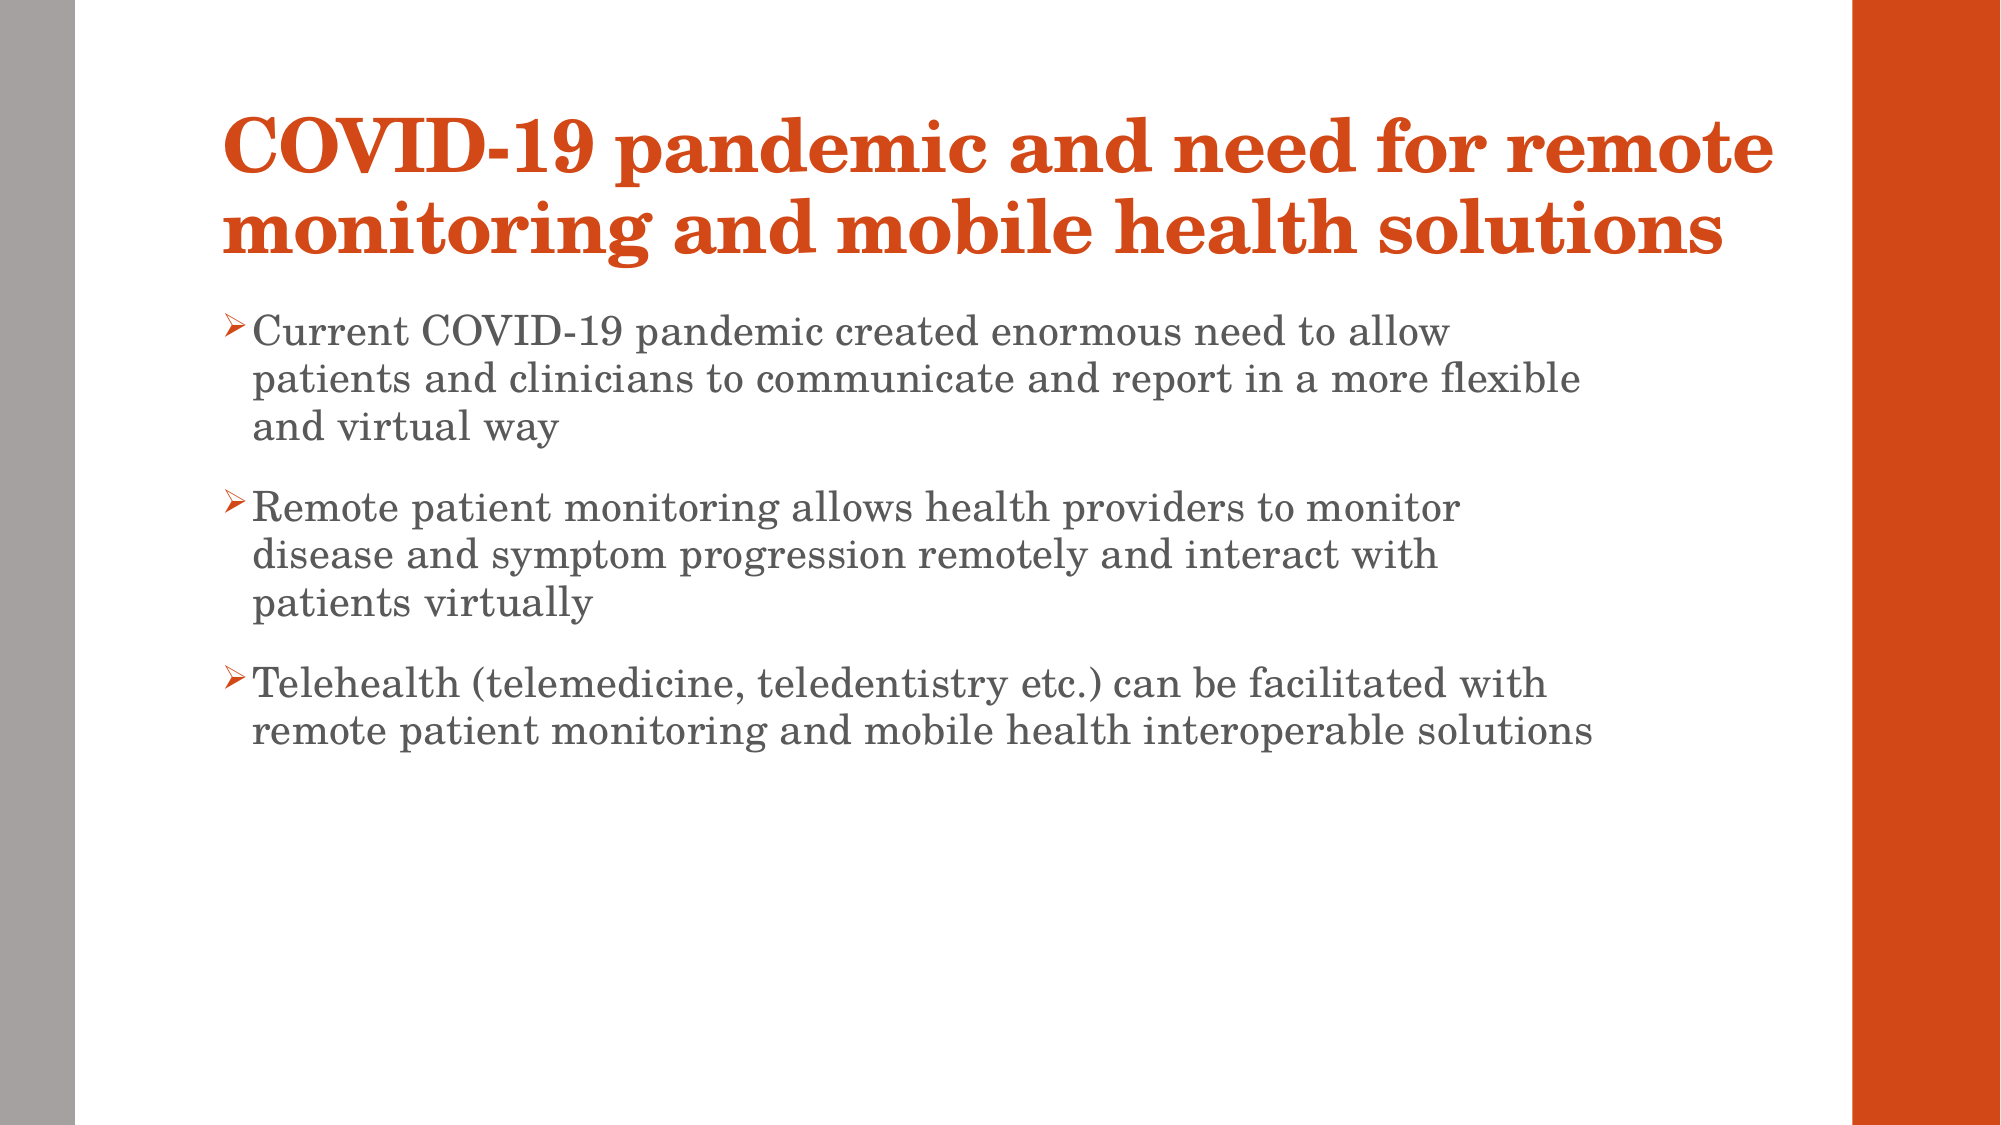

# COVID-19 pandemic and need for remote monitoring and mobile health solutions
Current COVID-19 pandemic created enormous need to allow patients and clinicians to communicate and report in a more flexible and virtual way
Remote patient monitoring allows health providers to monitor disease and symptom progression remotely and interact with patients virtually
Telehealth (telemedicine, teledentistry etc.) can be facilitated with remote patient monitoring and mobile health interoperable solutions